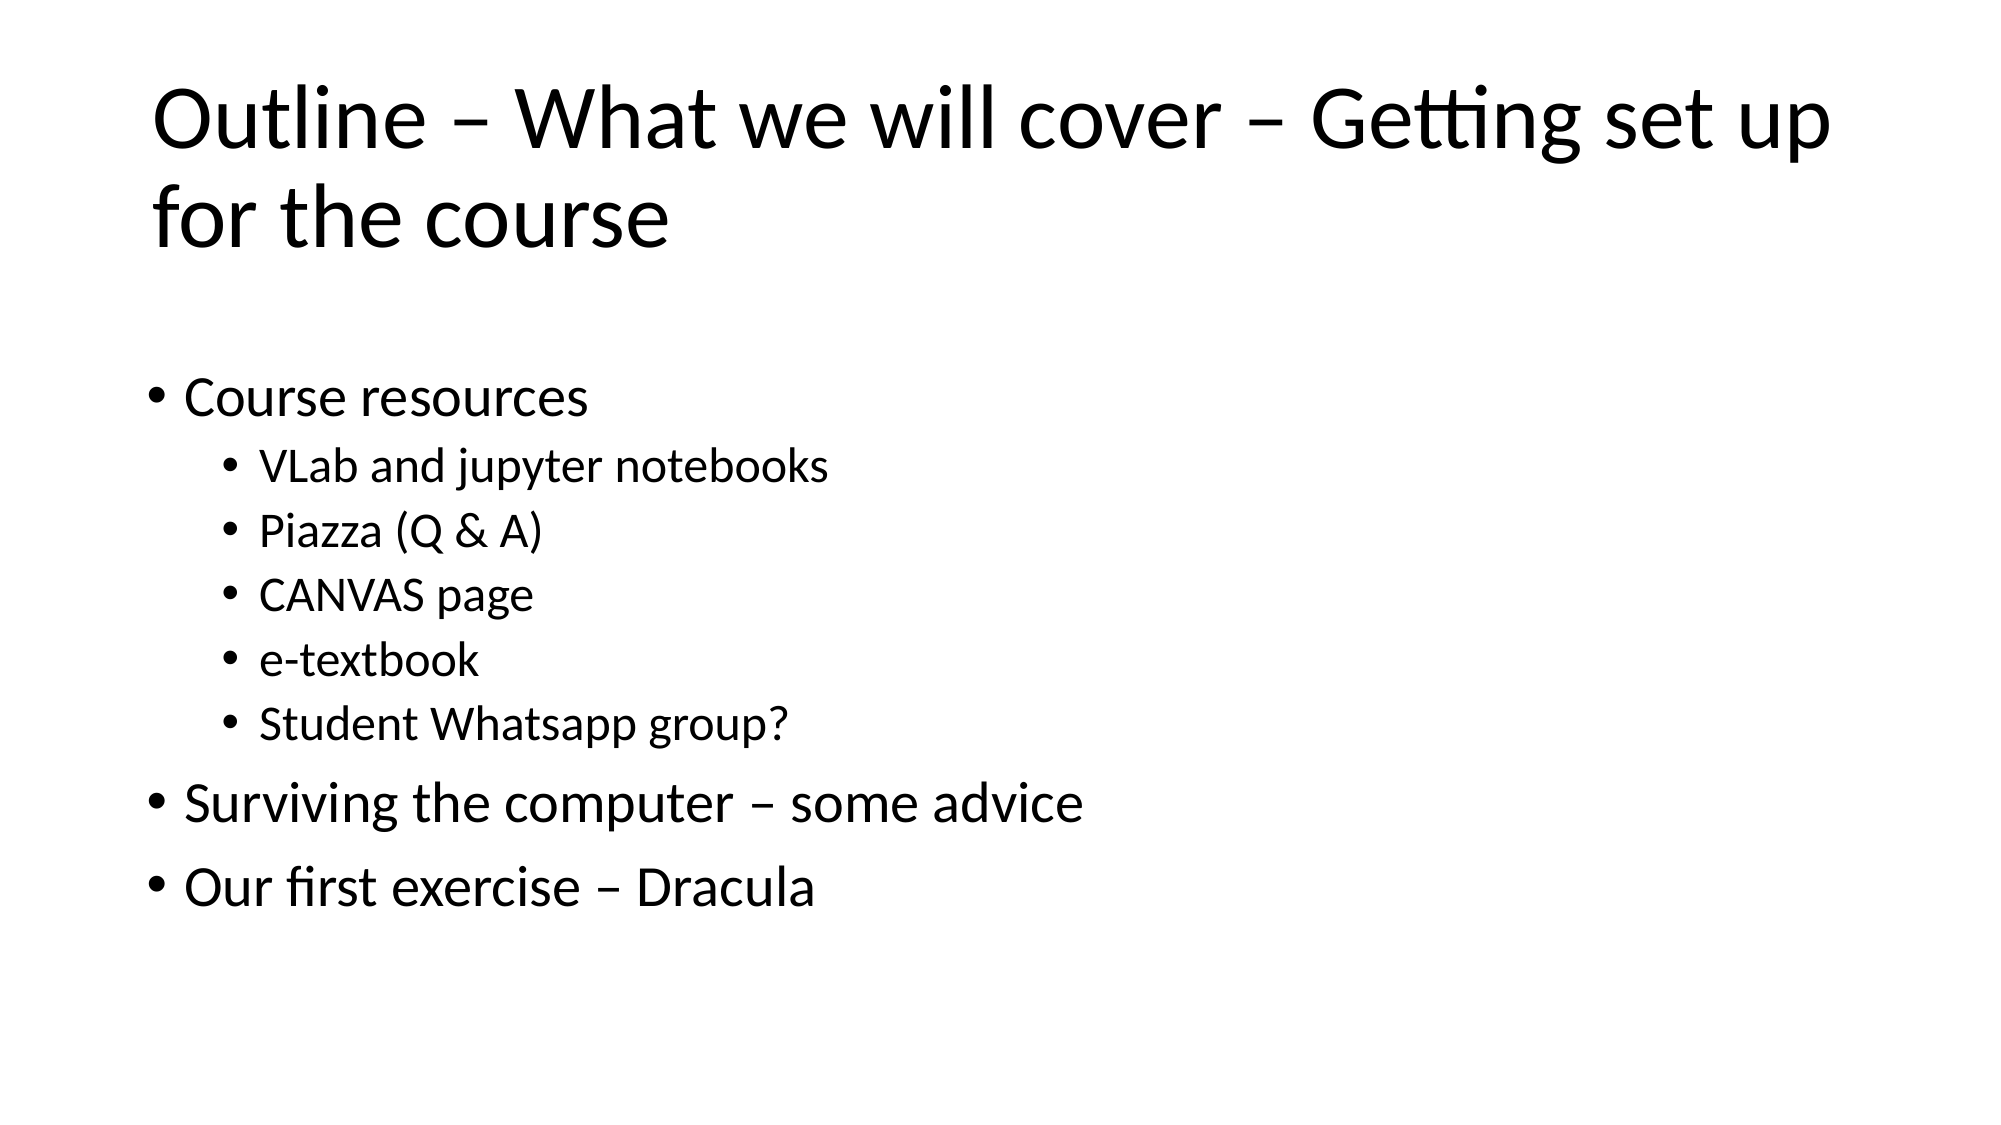

# Outline – What we will cover – Getting set up for the course
Course resources
VLab and jupyter notebooks
Piazza (Q & A)
CANVAS page
e-textbook
Student Whatsapp group?
Surviving the computer – some advice
Our first exercise – Dracula